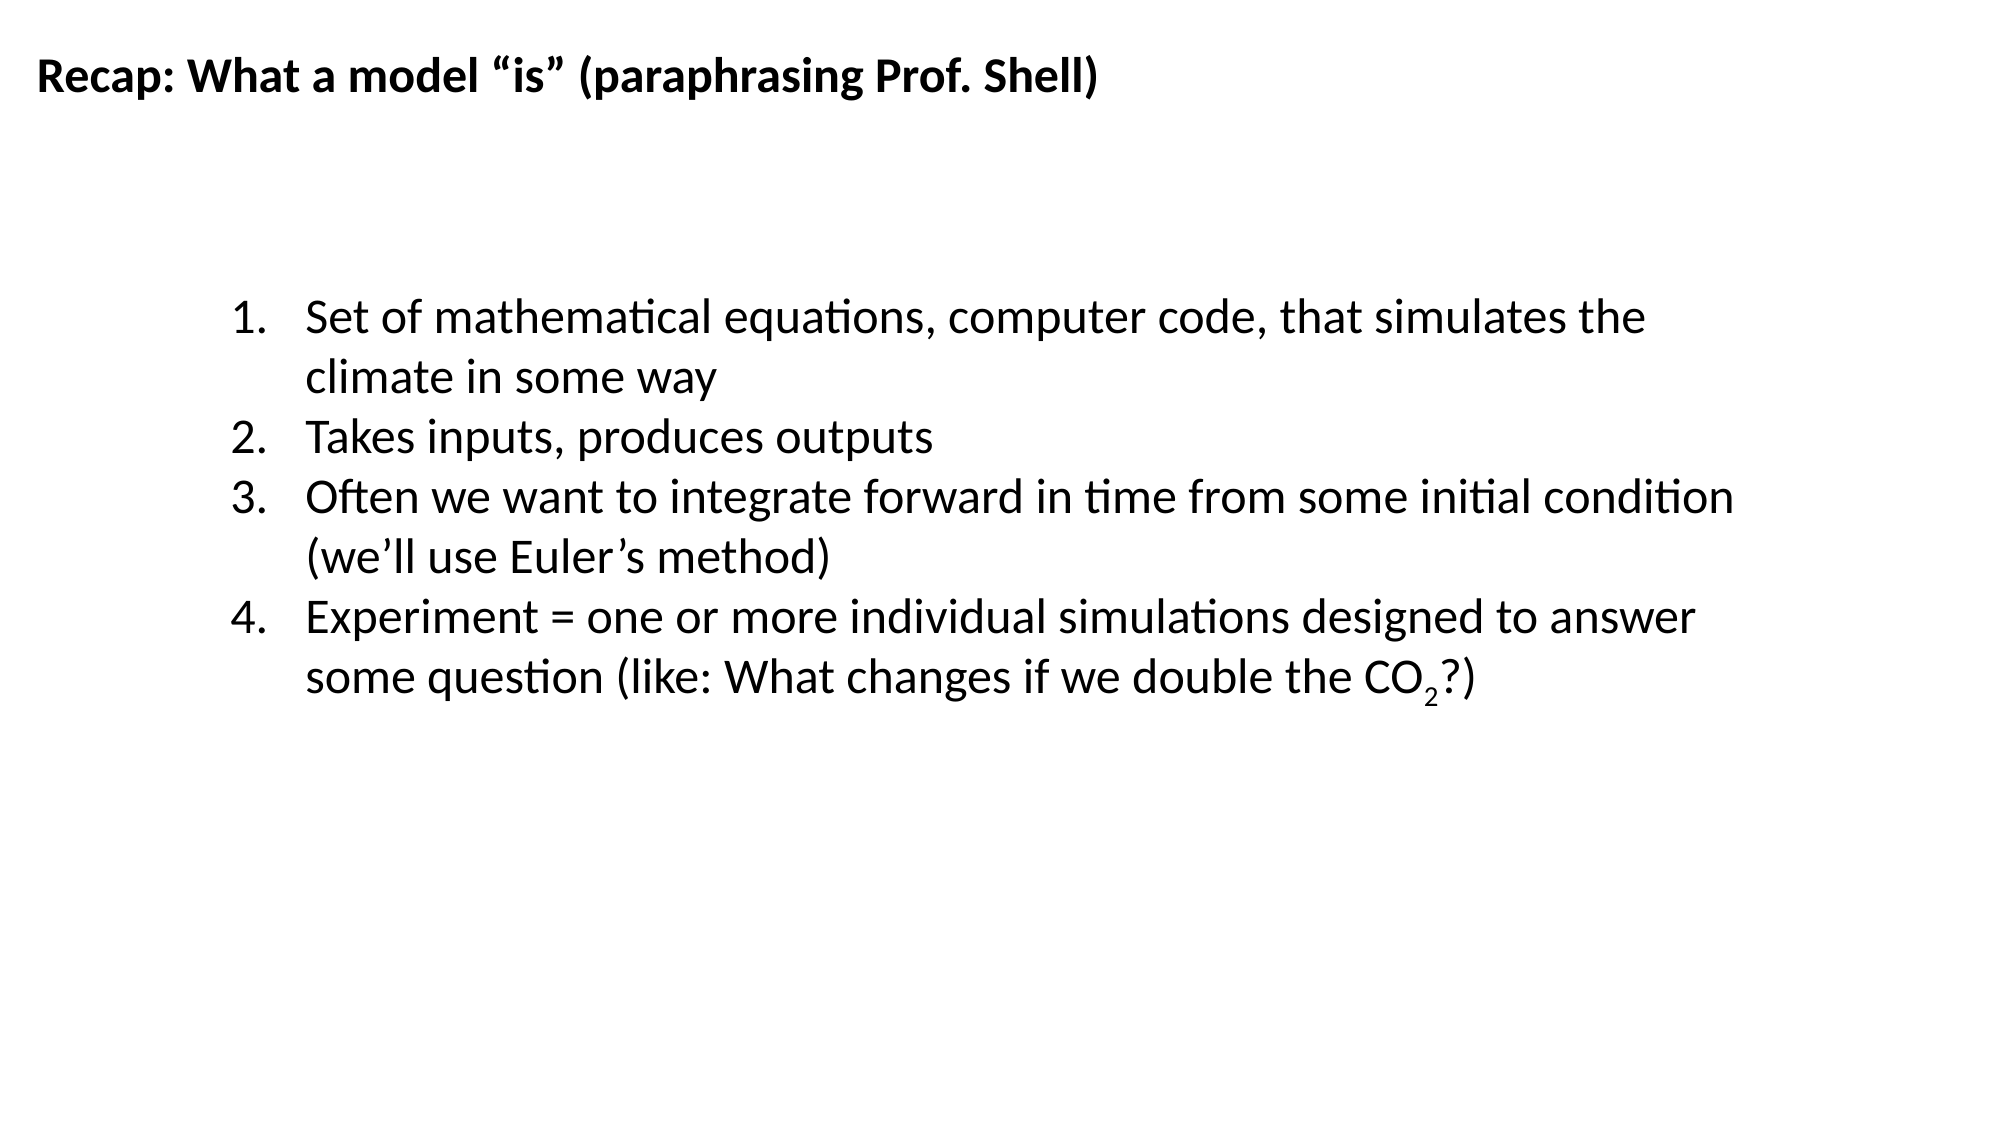

Recap: What a model “is” (paraphrasing Prof. Shell)
Set of mathematical equations, computer code, that simulates the climate in some way
Takes inputs, produces outputs
Often we want to integrate forward in time from some initial condition (we’ll use Euler’s method)
Experiment = one or more individual simulations designed to answer some question (like: What changes if we double the CO2?)